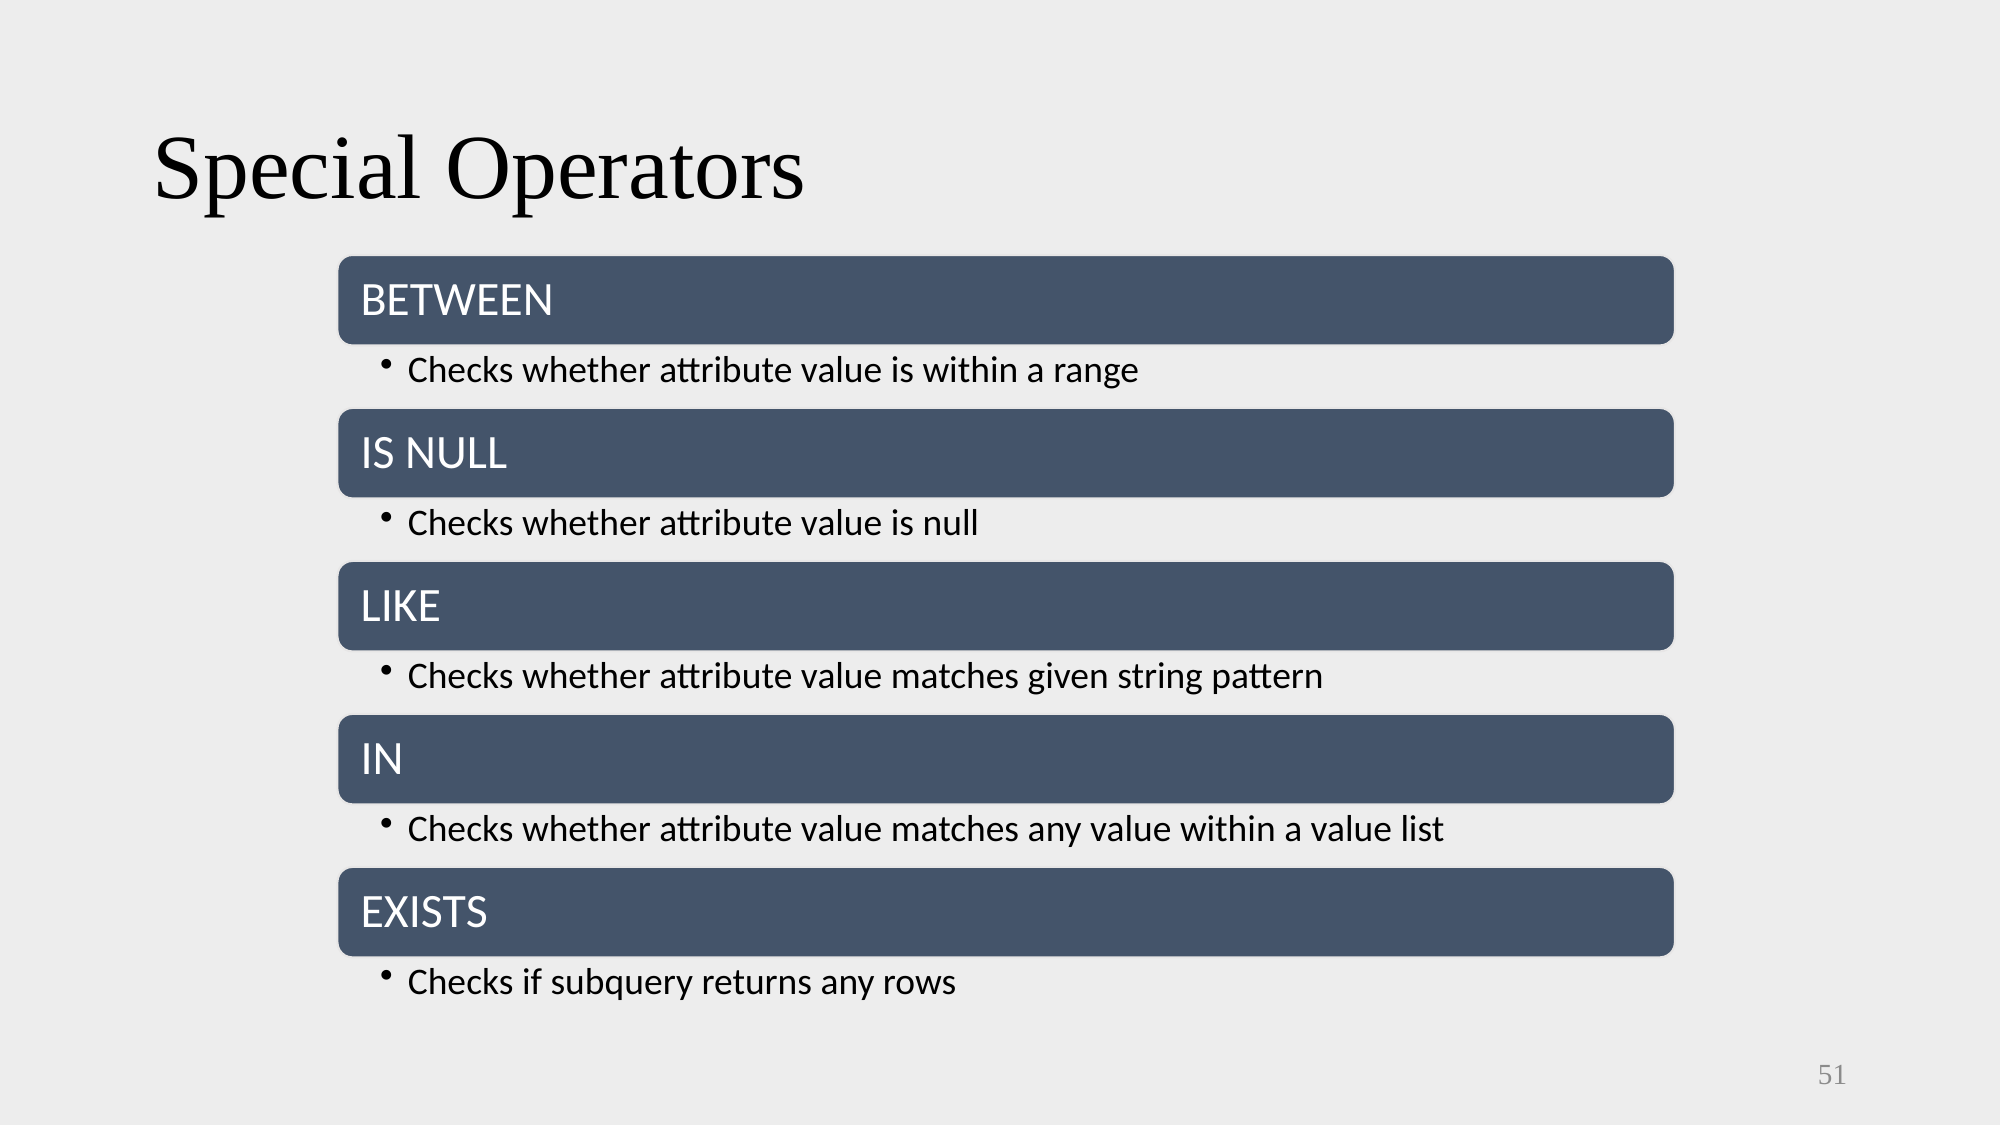

# Special Operators
BETWEEN
Checks whether attribute value is within a range
IS NULL
Checks whether attribute value is null
LIKE
Checks whether attribute value matches given string pattern
IN
Checks whether attribute value matches any value within a value list
EXISTS
Checks if subquery returns any rows
51